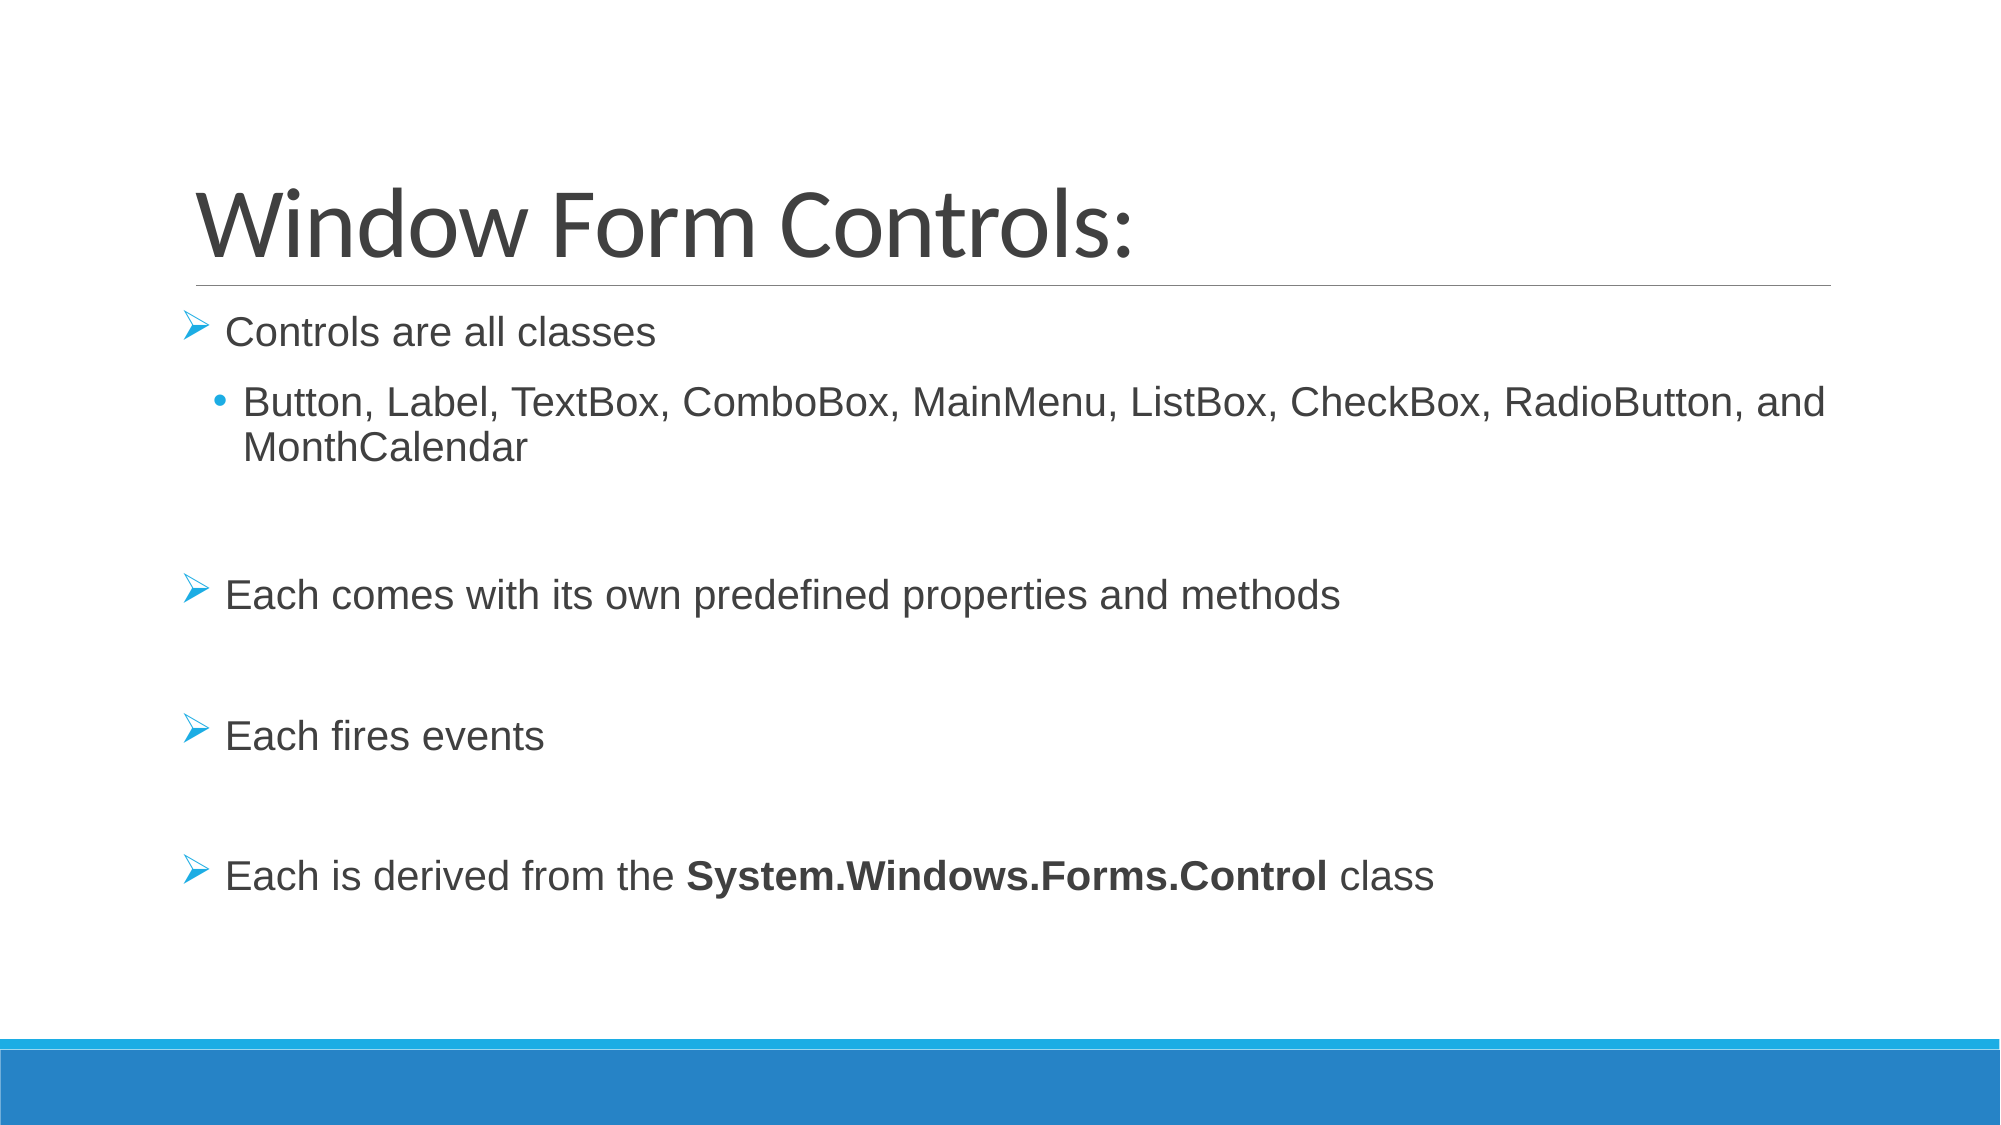

# Window Form Controls:
 Controls are all classes
Button, Label, TextBox, ComboBox, MainMenu, ListBox, CheckBox, RadioButton, and MonthCalendar

 Each comes with its own predefined properties and methods

 Each fires events

 Each is derived from the System.Windows.Forms.Control class